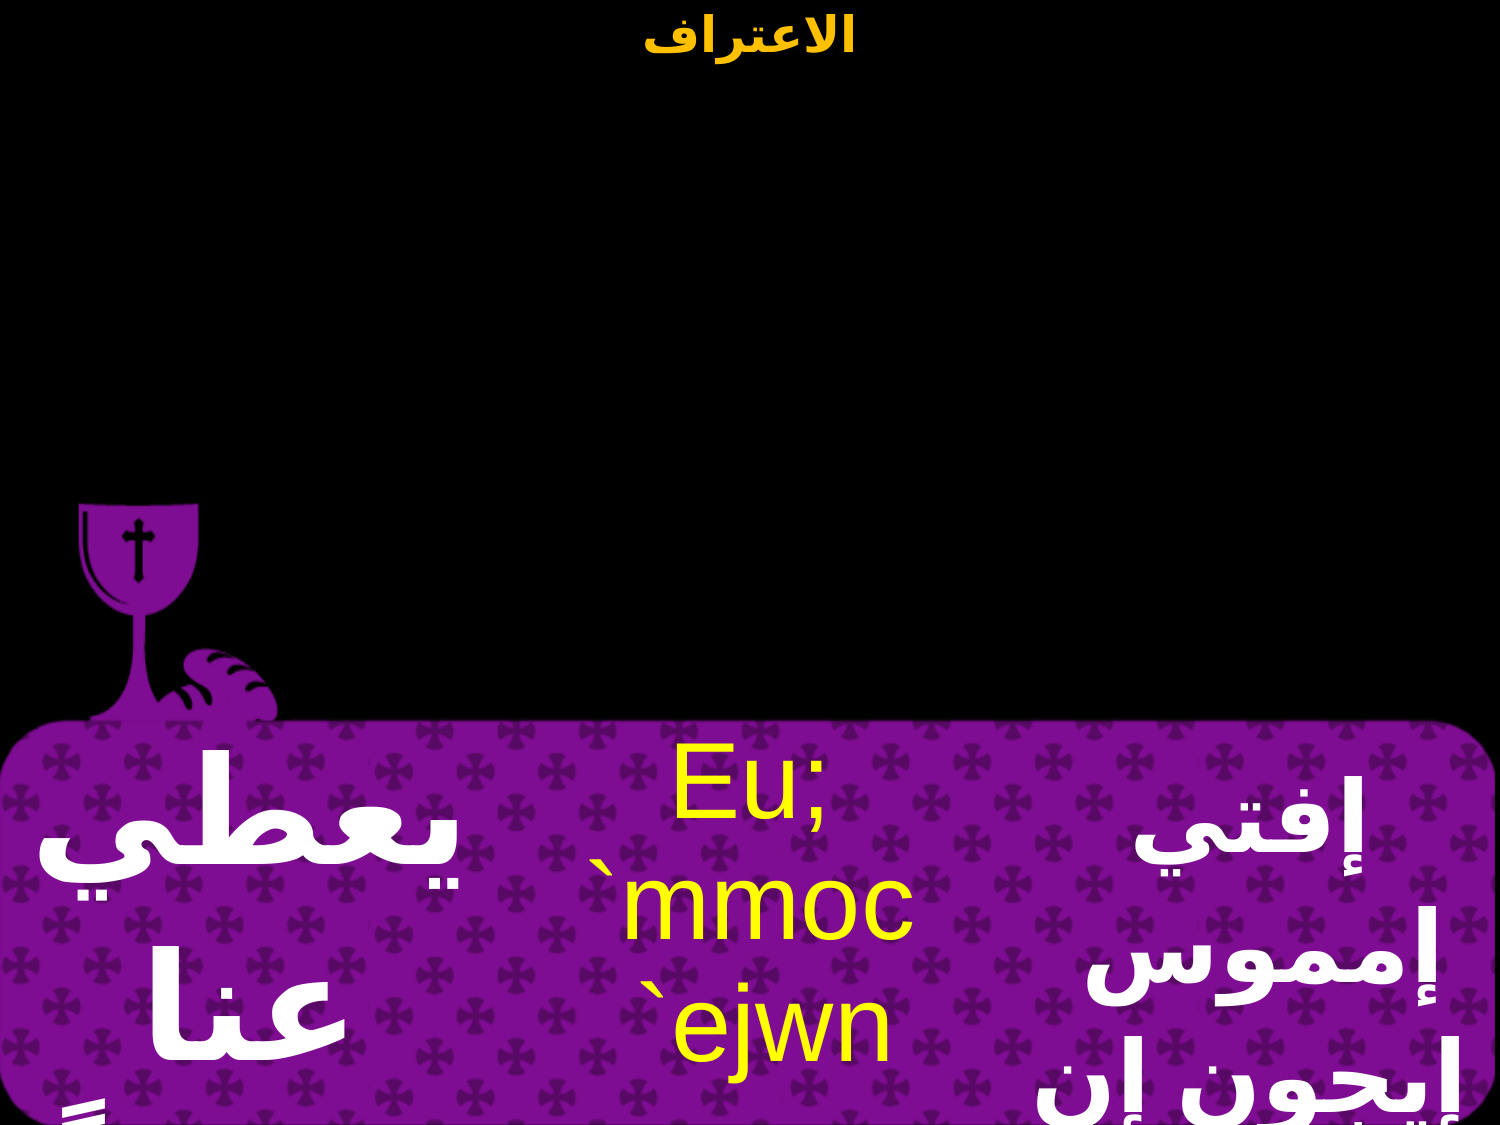

| يعطي عنا خلاصاً | Eu; `mmoc `ejwn `noucw;> | إفتي إمموس إيجون إن أو سوتس |
| --- | --- | --- |